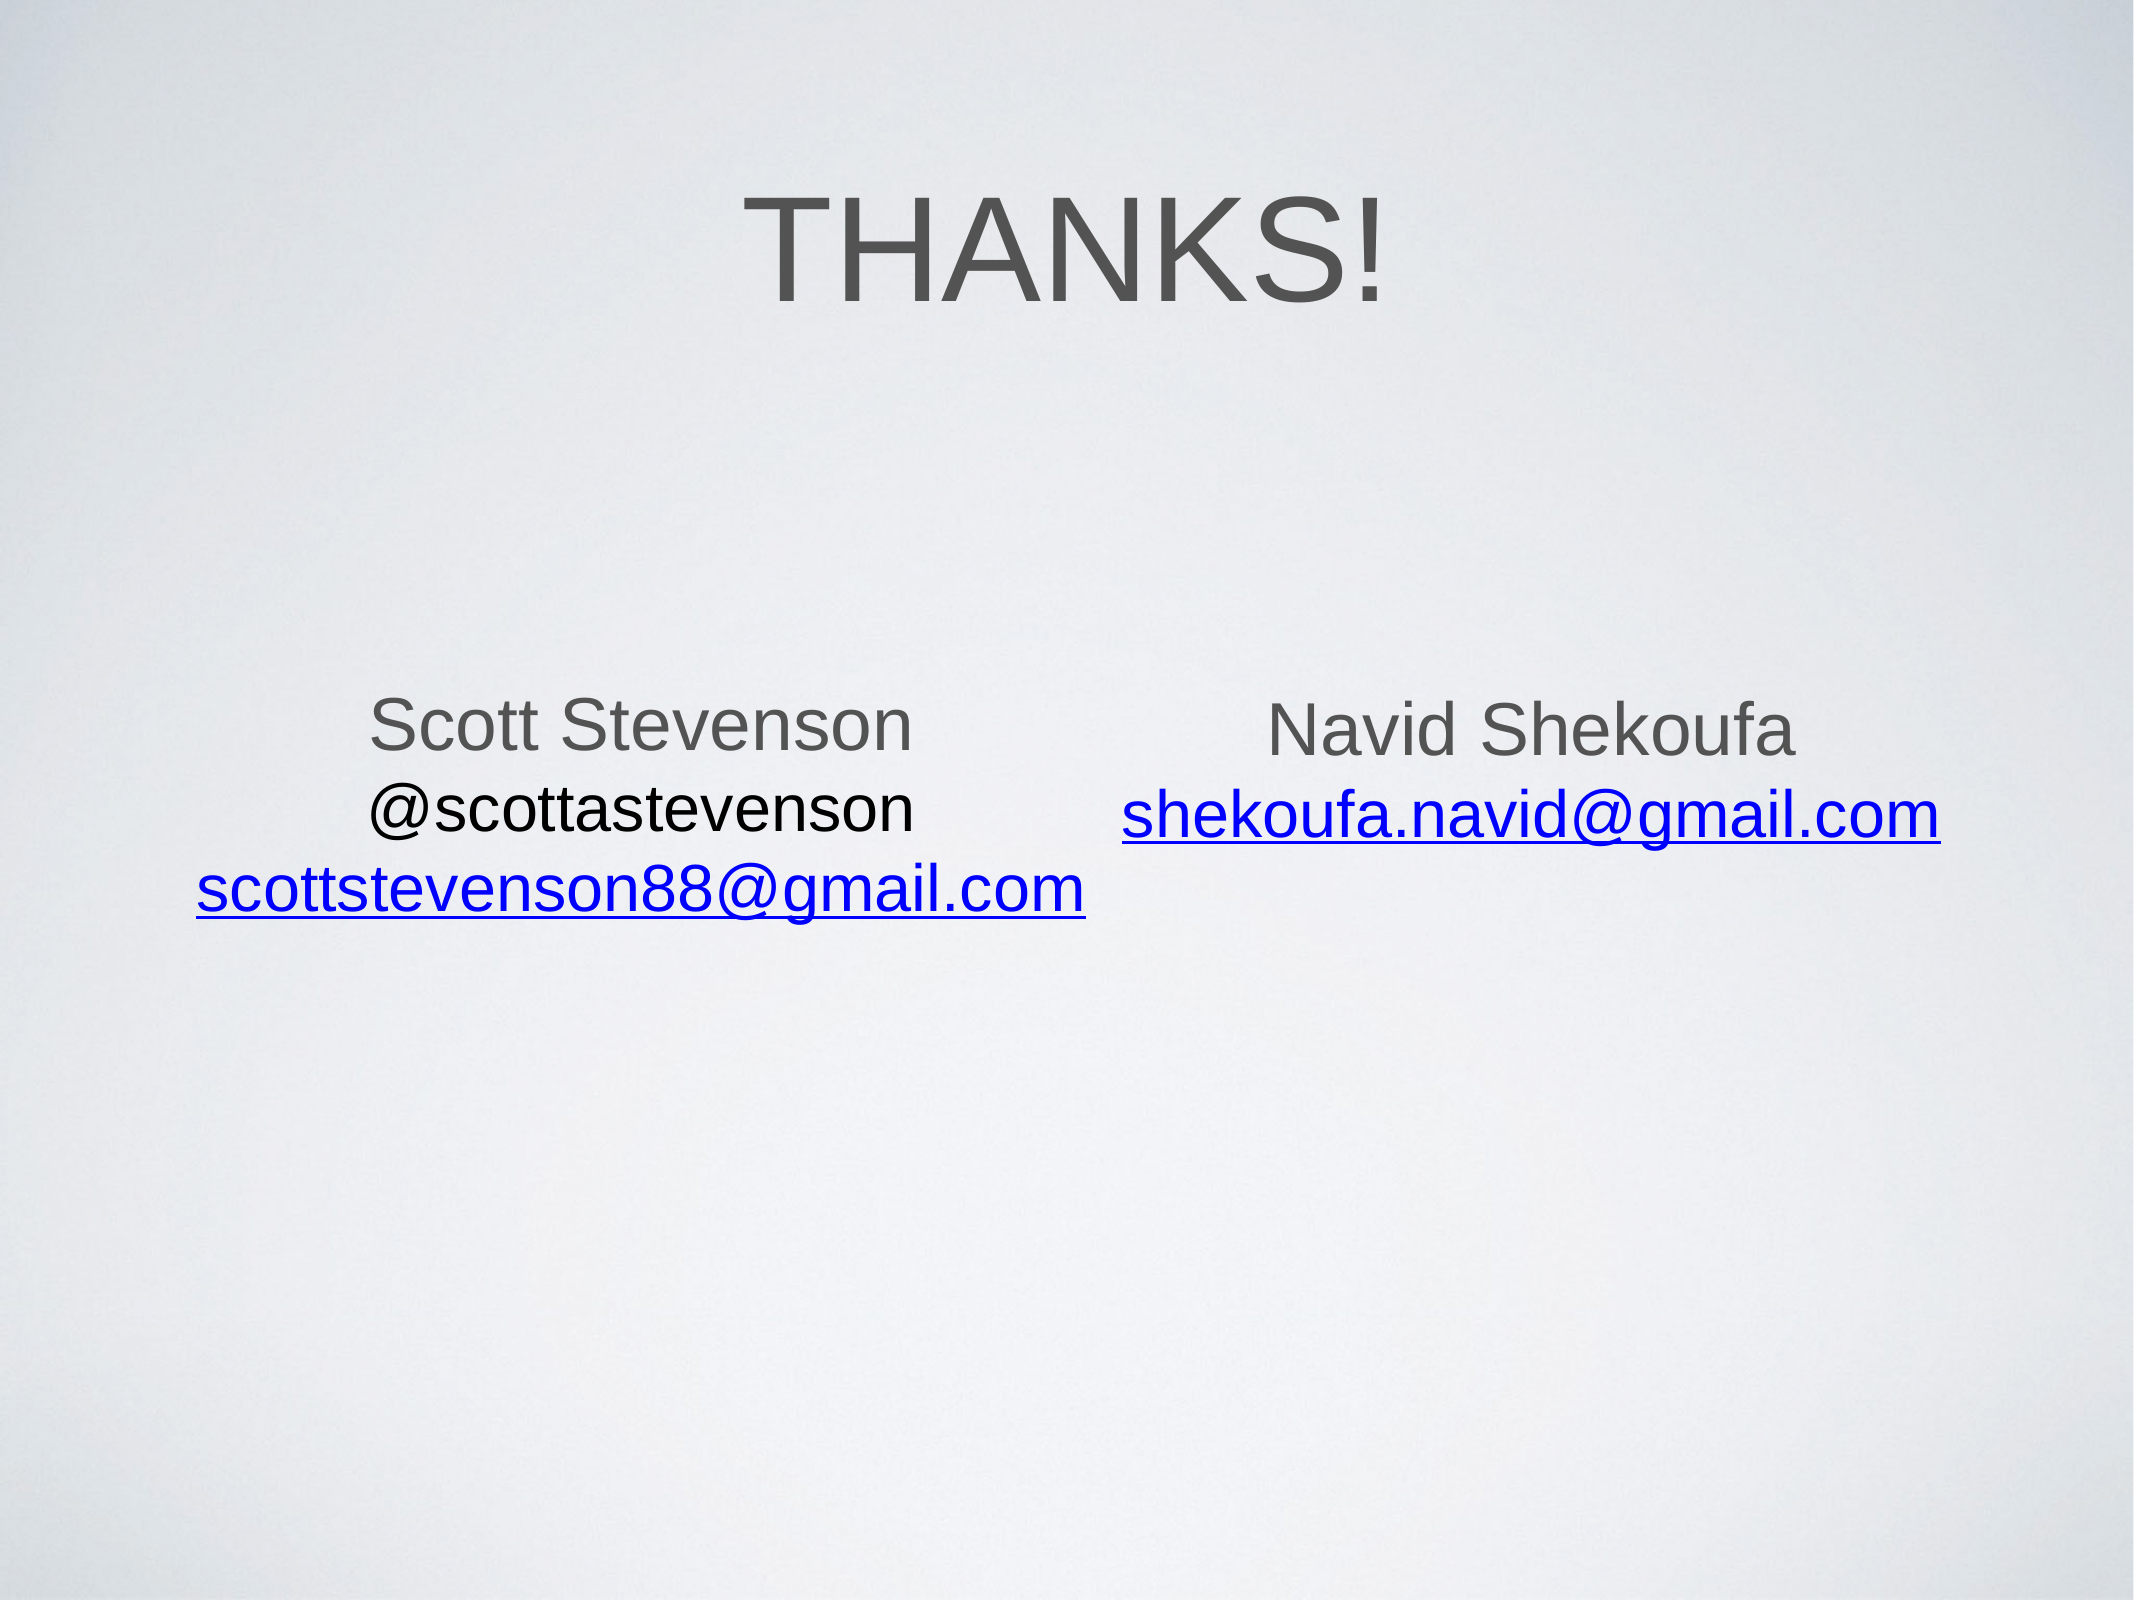

# Thanks!
Scott Stevenson
@scottastevenson
scottstevenson88@gmail.com
Navid Shekoufa
shekoufa.navid@gmail.com